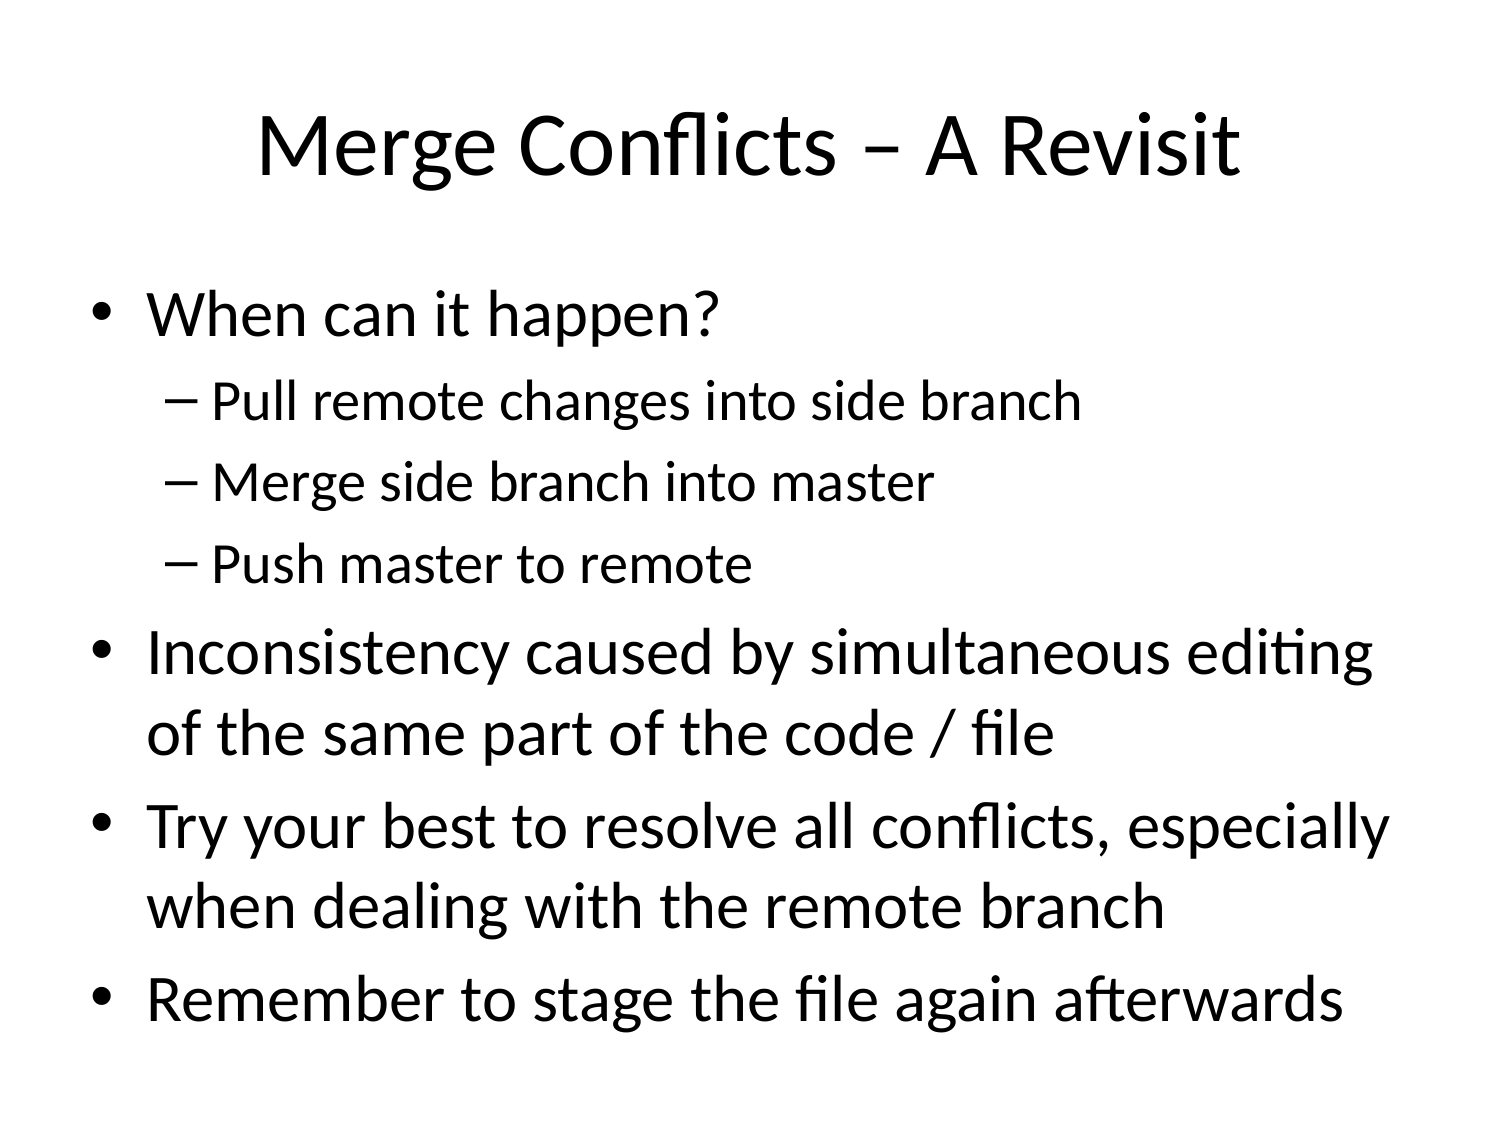

# Merge Conflicts – A Revisit
When can it happen?
Pull remote changes into side branch
Merge side branch into master
Push master to remote
Inconsistency caused by simultaneous editing of the same part of the code / file
Try your best to resolve all conflicts, especially when dealing with the remote branch
Remember to stage the file again afterwards